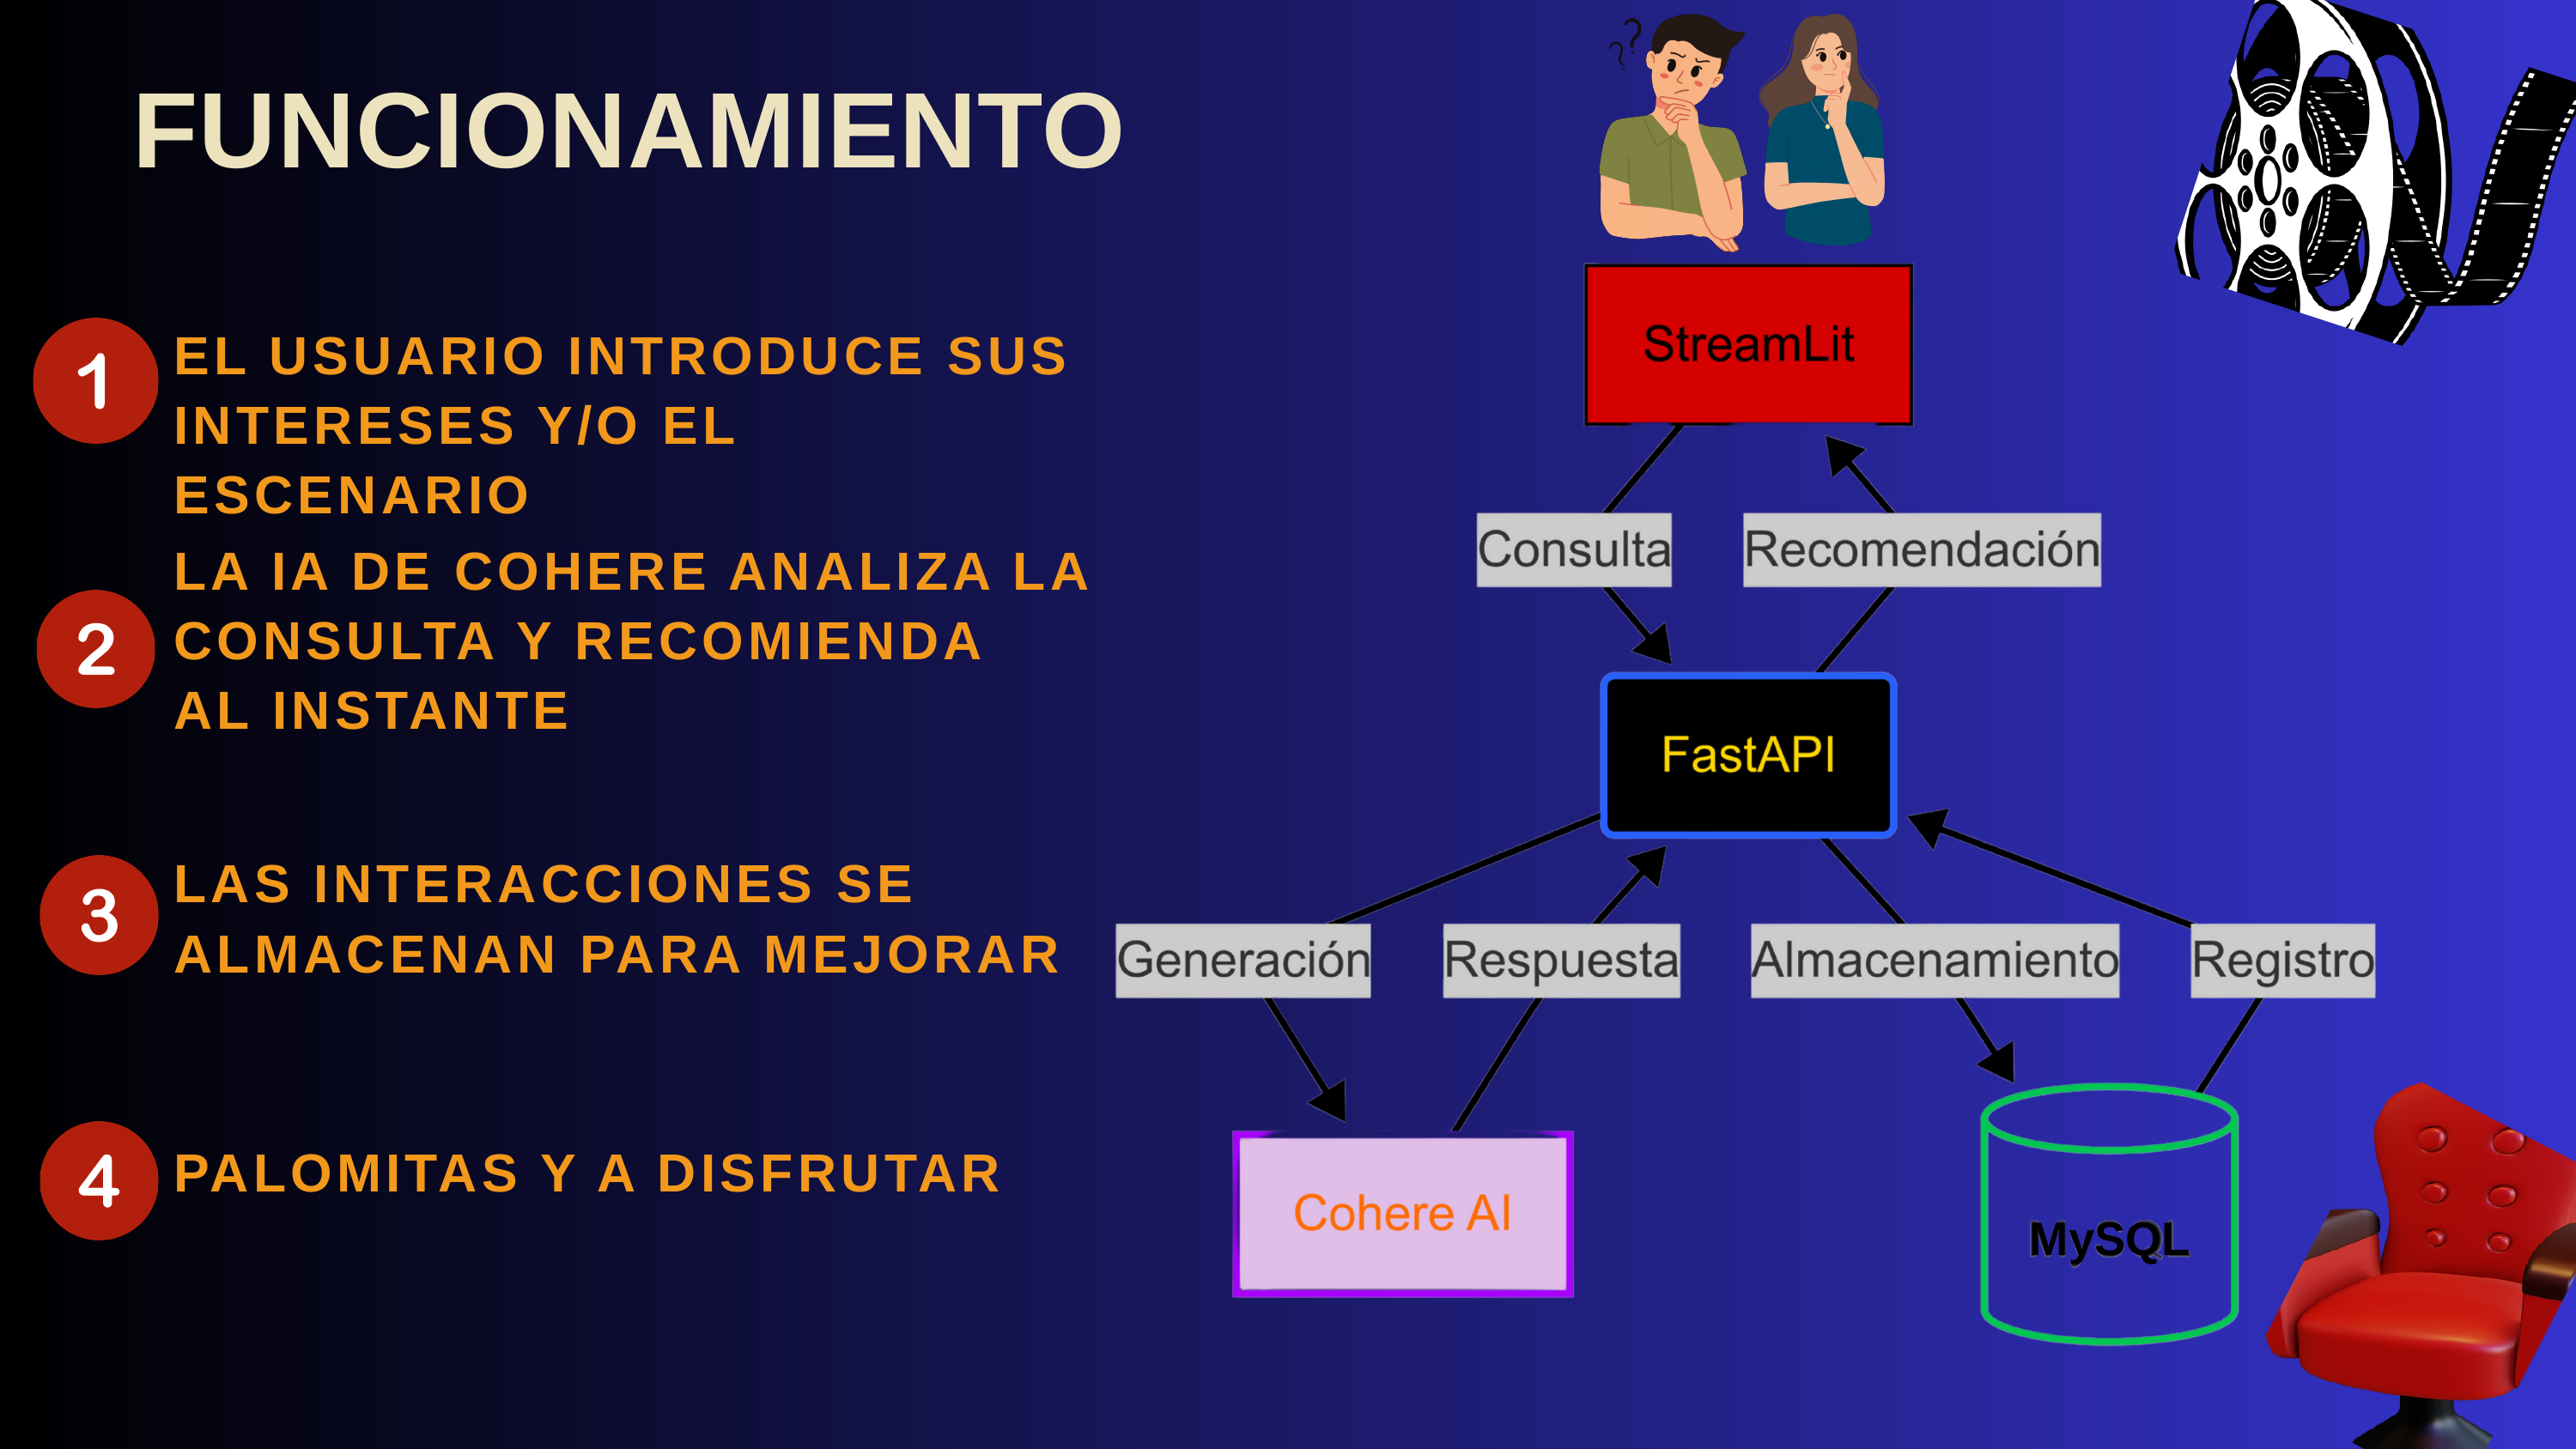

FUNCIONAMIENTO

MySQL
EL USUARIO INTRODUCE SUS INTERESES Y/O EL ESCENARIO

LA IA DE COHERE ANALIZA LA CONSULTA Y RECOMIENDA
AL INSTANTE

LAS INTERACCIONES SE ALMACENAN PARA MEJORAR

PALOMITAS Y A DISFRUTAR